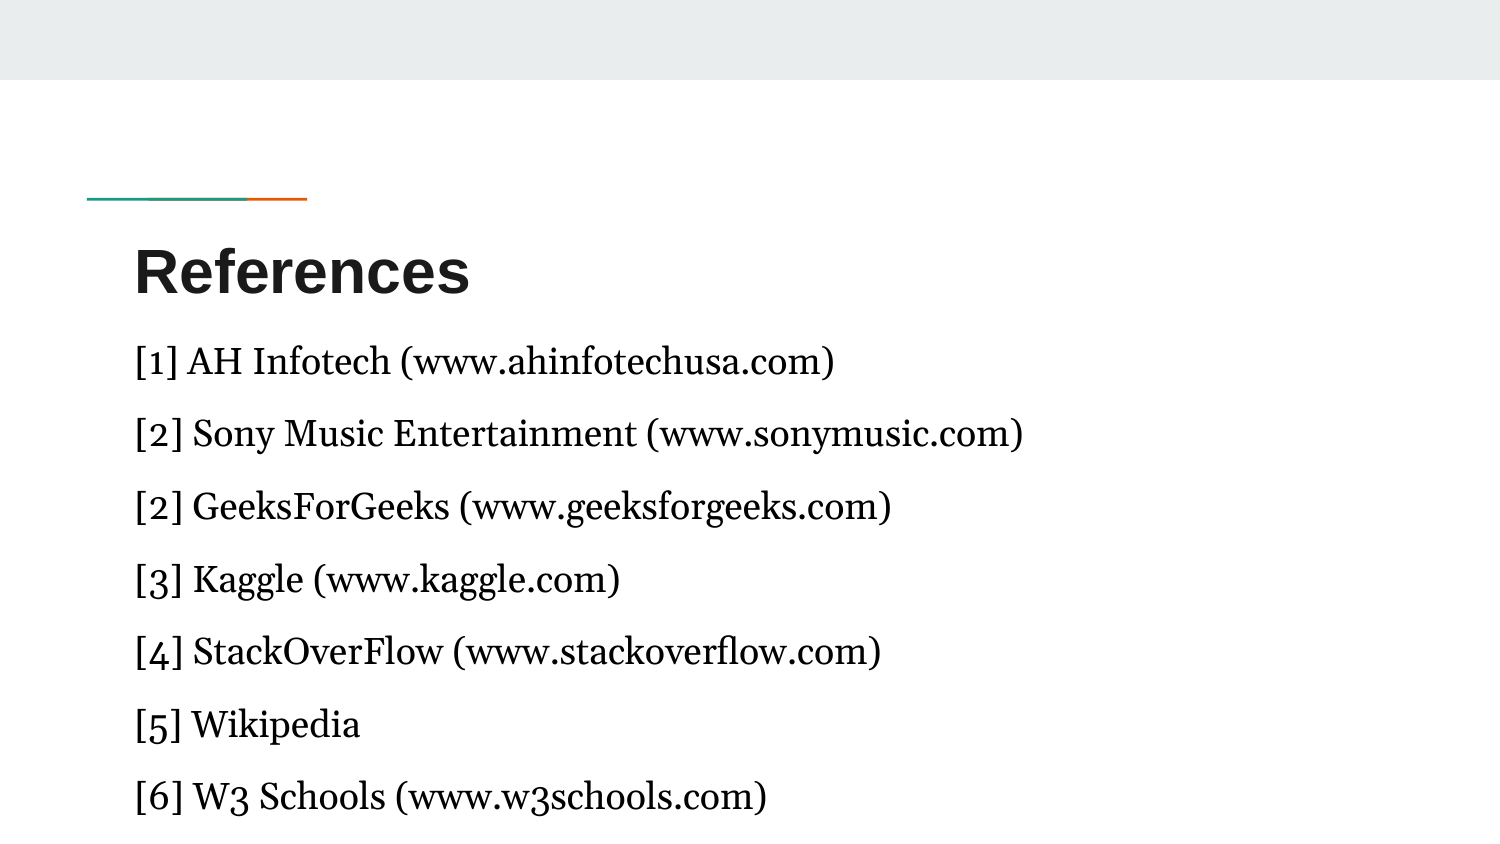

# References
[1] AH Infotech (www.ahinfotechusa.com)
[2] Sony Music Entertainment (www.sonymusic.com)
[2] GeeksForGeeks (www.geeksforgeeks.com)
[3] Kaggle (www.kaggle.com)
[4] StackOverFlow (www.stackoverflow.com)
[5] Wikipedia
[6] W3 Schools (www.w3schools.com)